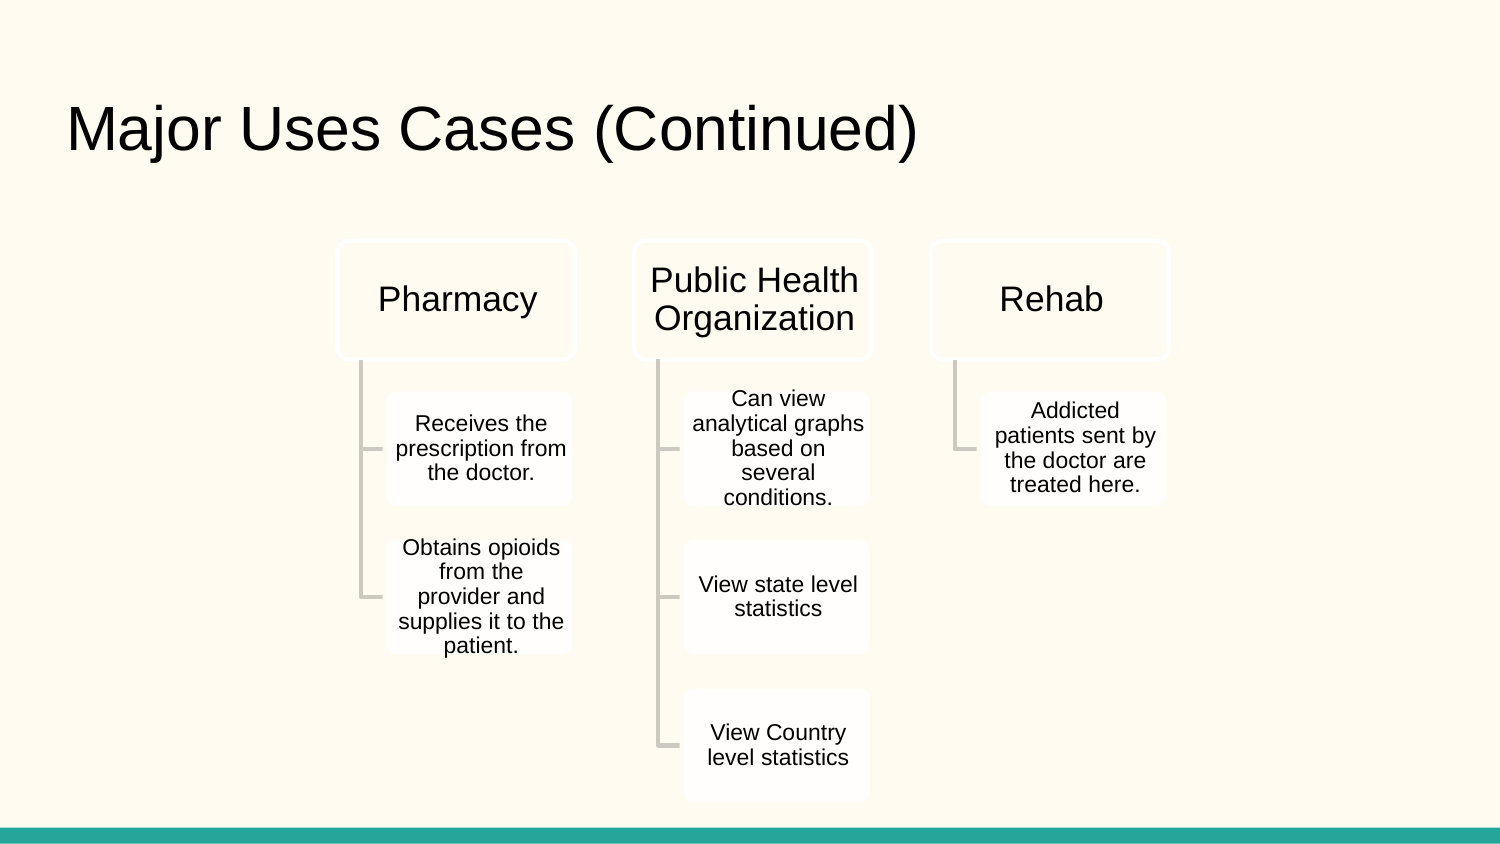

# Major Uses Cases (Continued)

Pharmacy
Receives the prescription from the doctor.
Obtains opioids from the provider and supplies it to the patient.
Public Health Organization
Can view analytical graphs based on several conditions.
View state level statistics
View Country level statistics
Rehab
Addicted patients sent by the doctor are treated here.